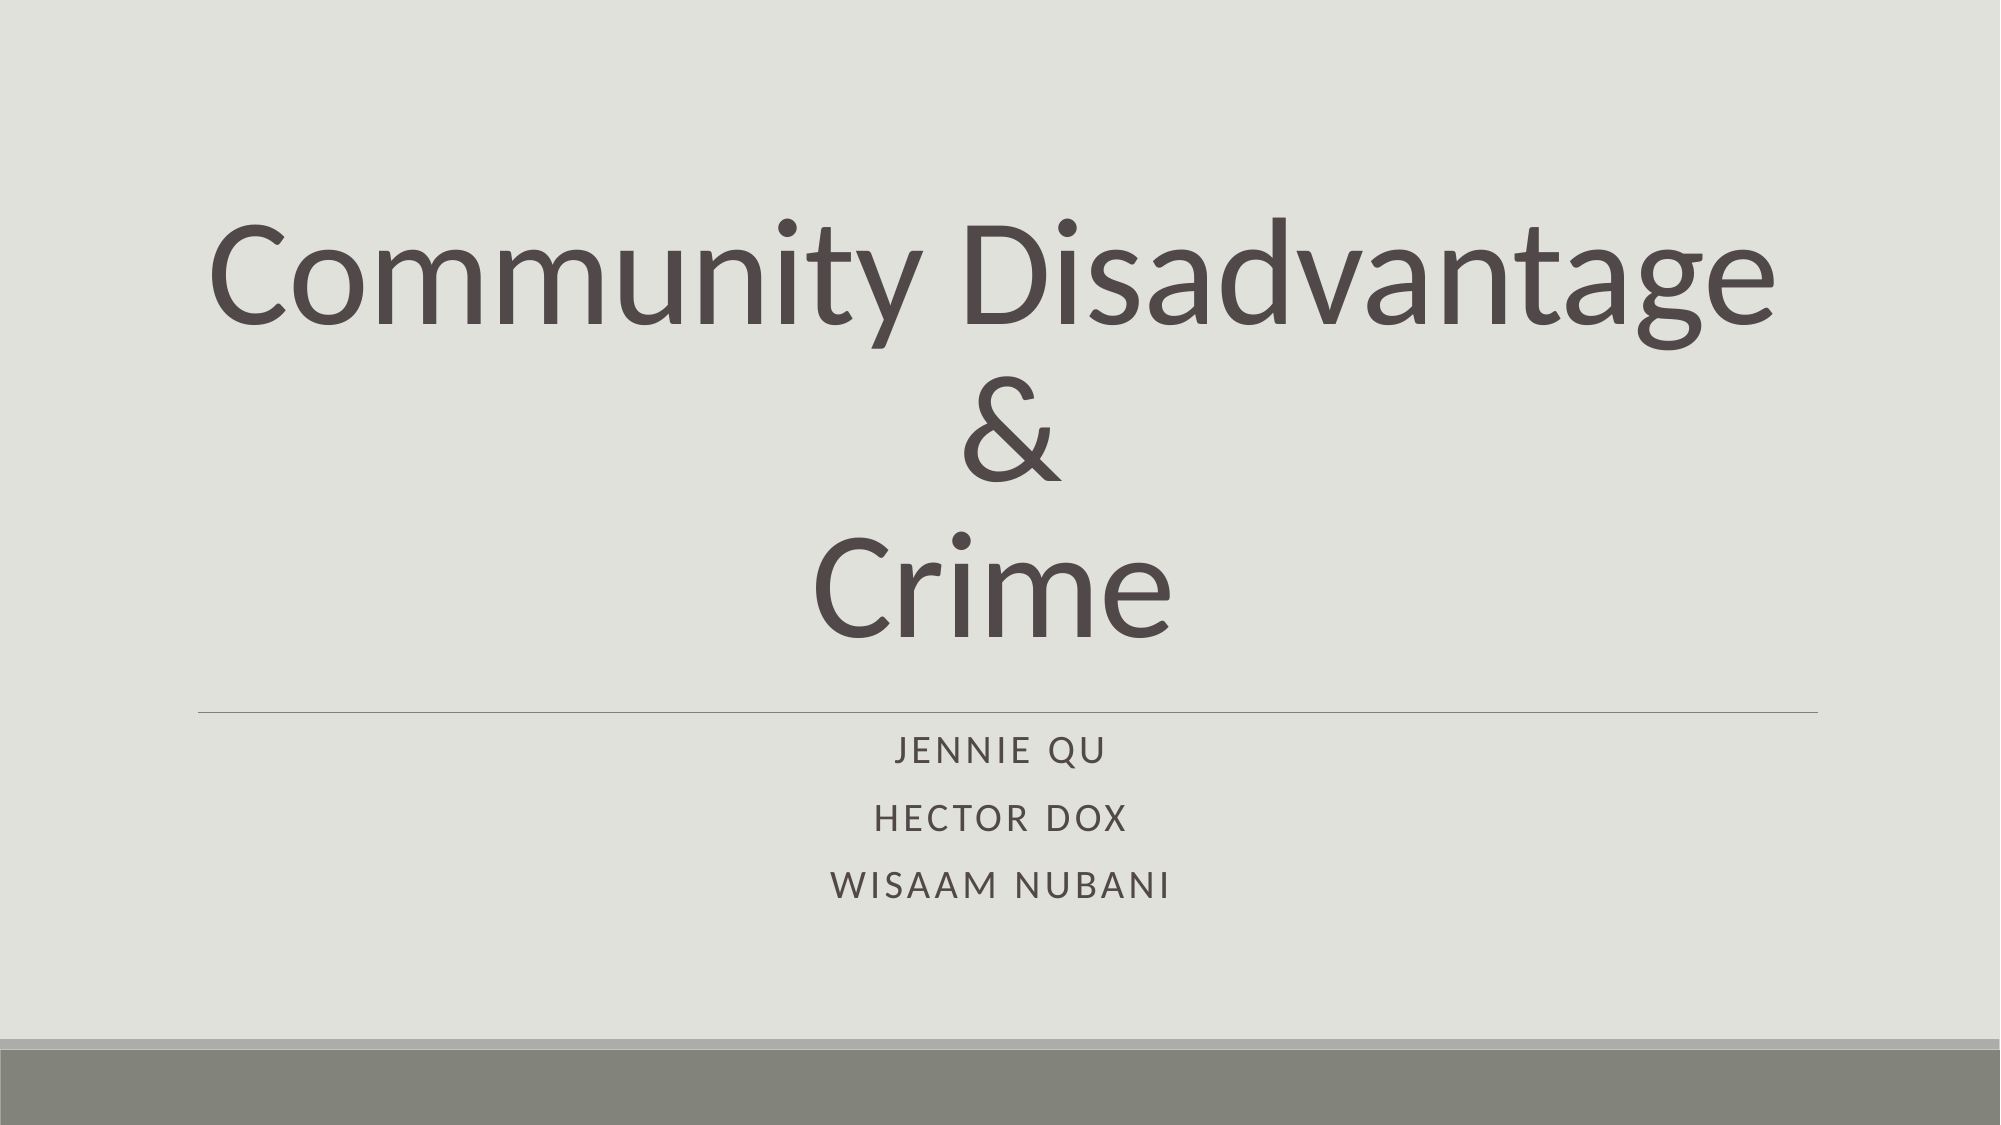

# Community Disadvantage & Crime
Jennie Qu
Hector Dox
Wisaam Nubani